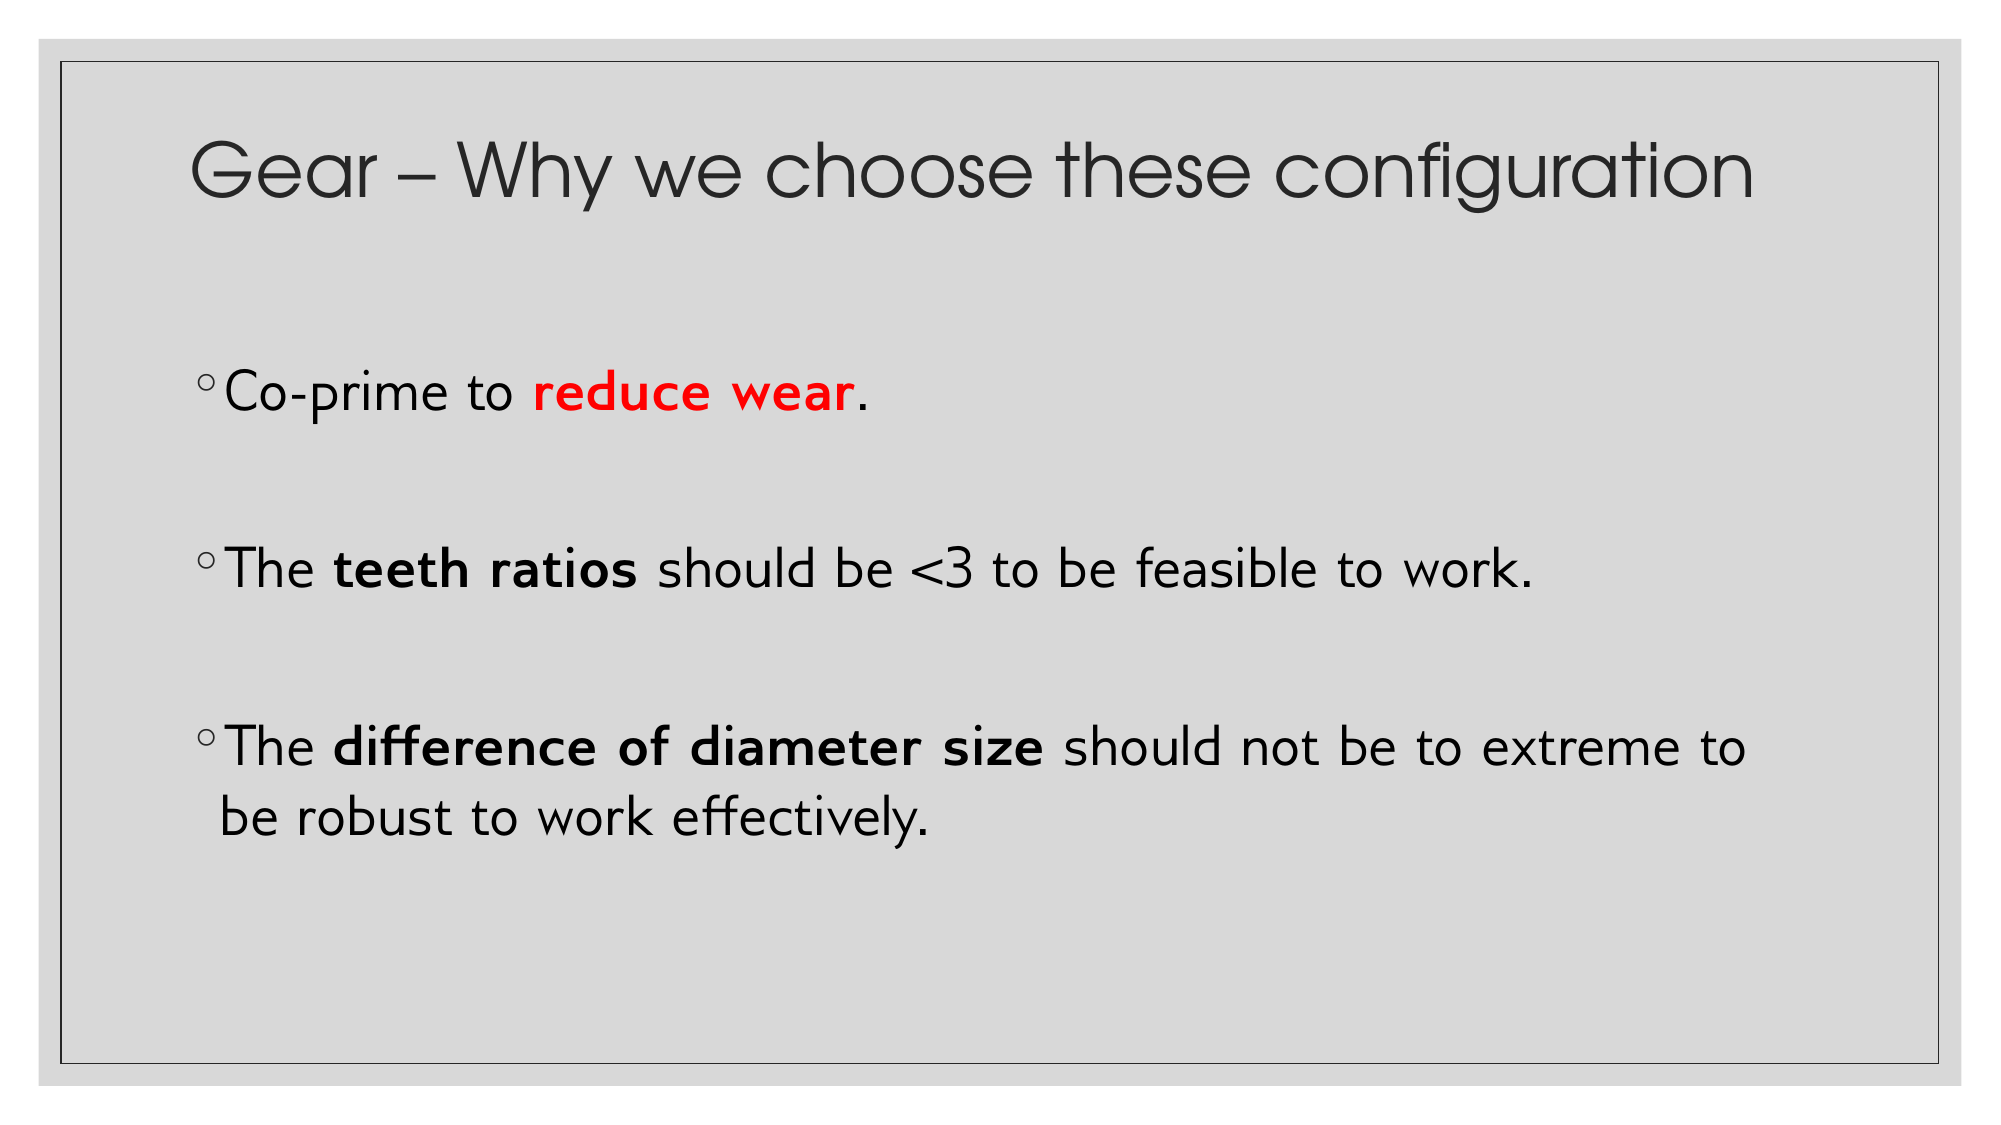

# Gear – Why we choose these configuration
Co-prime to reduce wear.

The teeth ratios should be <3 to be feasible to work.

The difference of diameter size should not be to extreme to be robust to work effectively.